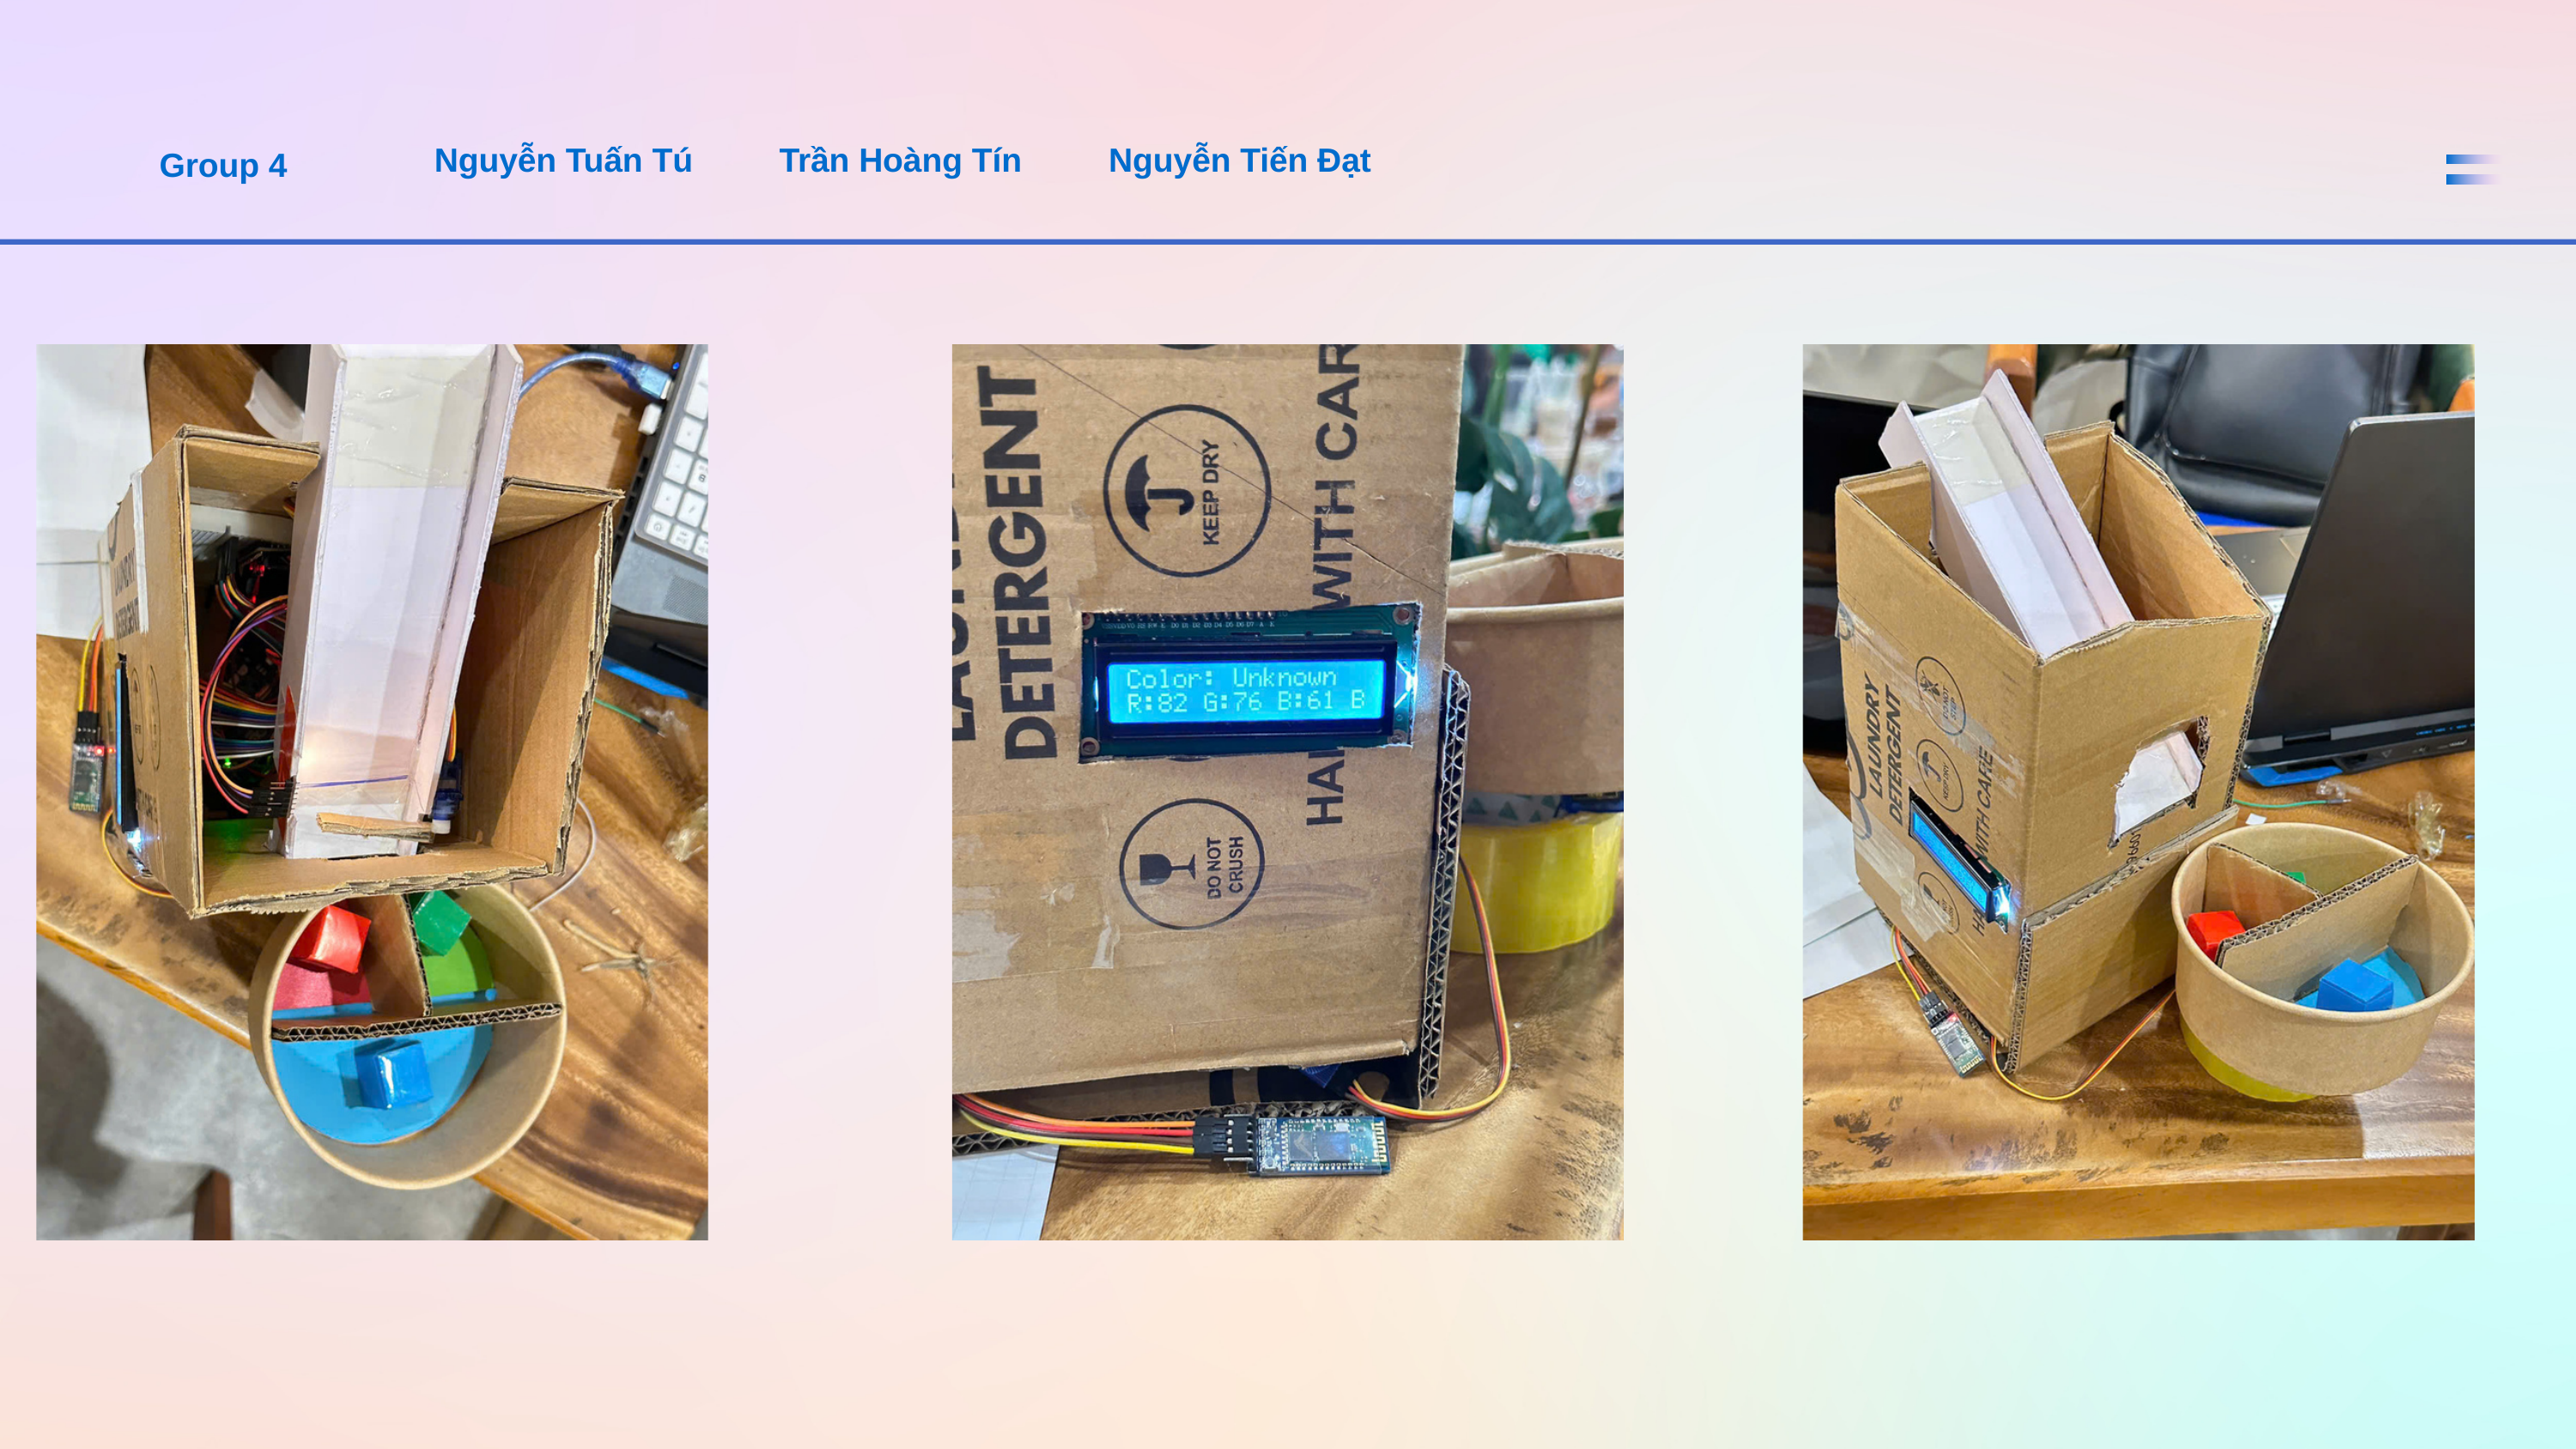

Nguyễn Tuấn Tú
Trần Hoàng Tín
Nguyễn Tiến Đạt
Group 4